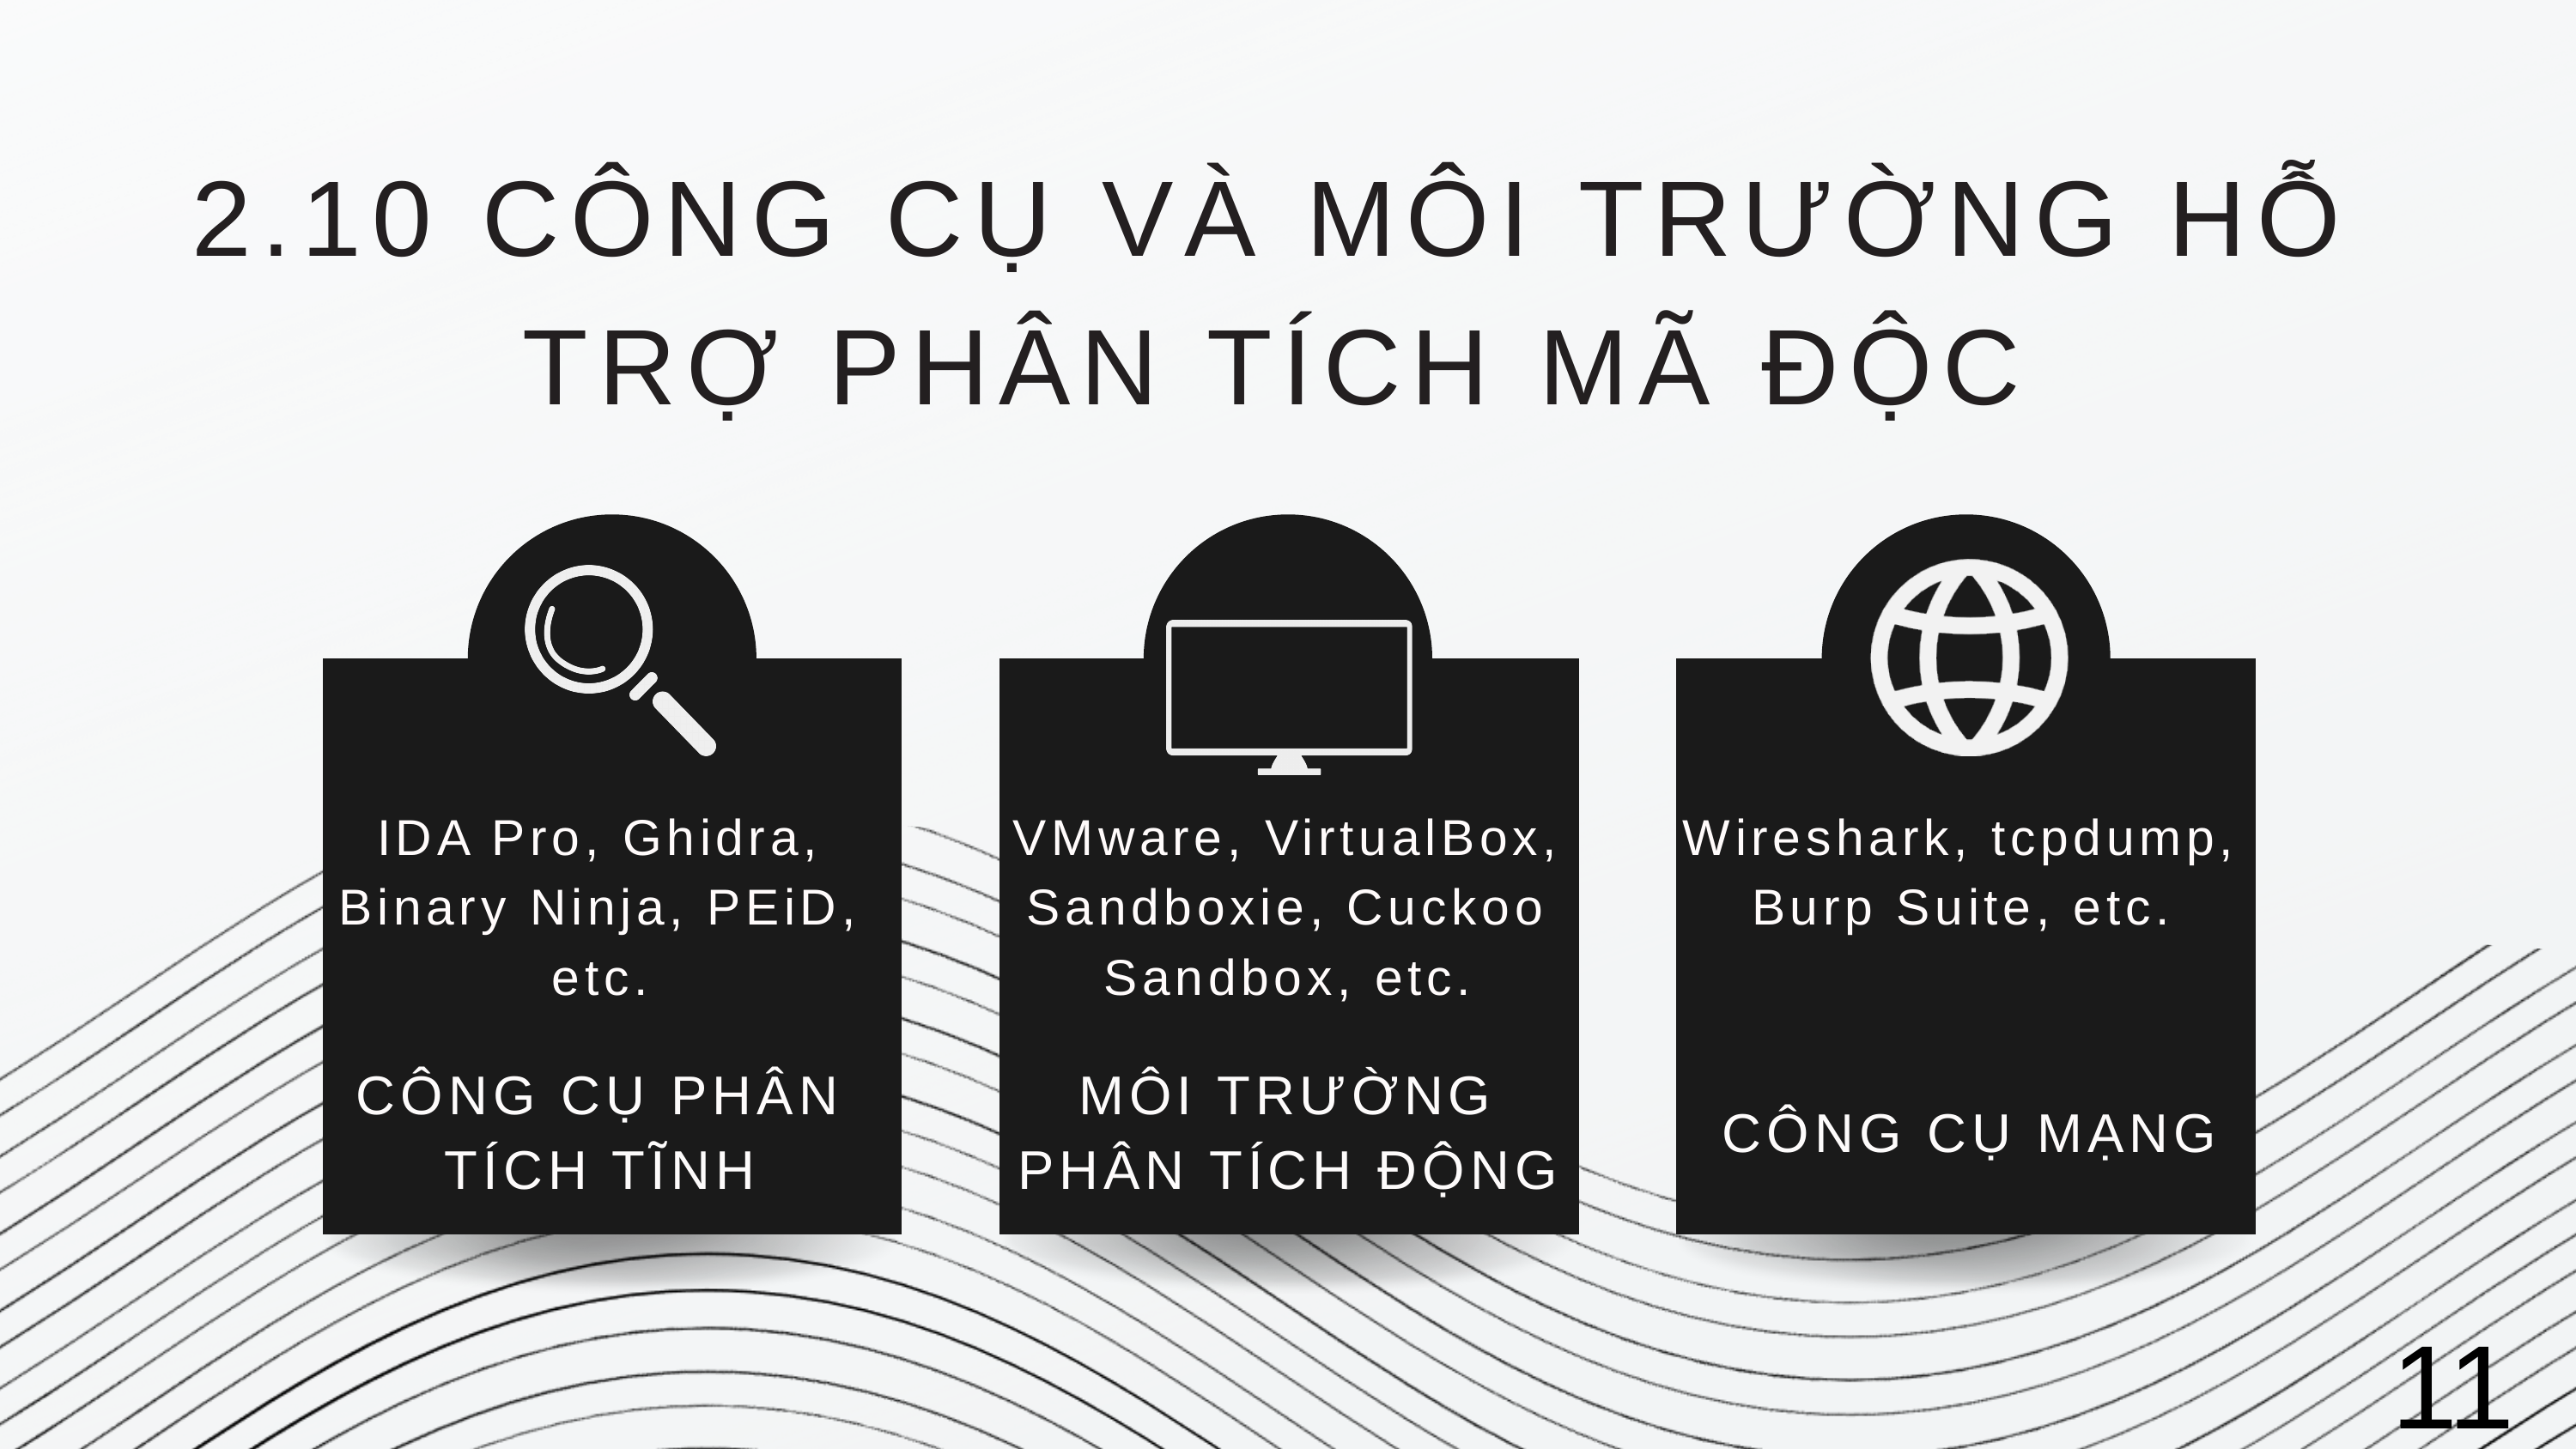

2.10 CÔNG CỤ VÀ MÔI TRƯỜNG HỖ TRỢ PHÂN TÍCH MÃ ĐỘC

Wireshark, tcpdump, Burp Suite, etc.
IDA Pro, Ghidra, Binary Ninja, PEiD, etc.
VMware, VirtualBox, Sandboxie, Cuckoo Sandbox, etc.

CÔNG CỤ PHÂN TÍCH TĨNH
MÔI TRƯỜNG PHÂN TÍCH ĐỘNG
CÔNG CỤ MẠNG

11